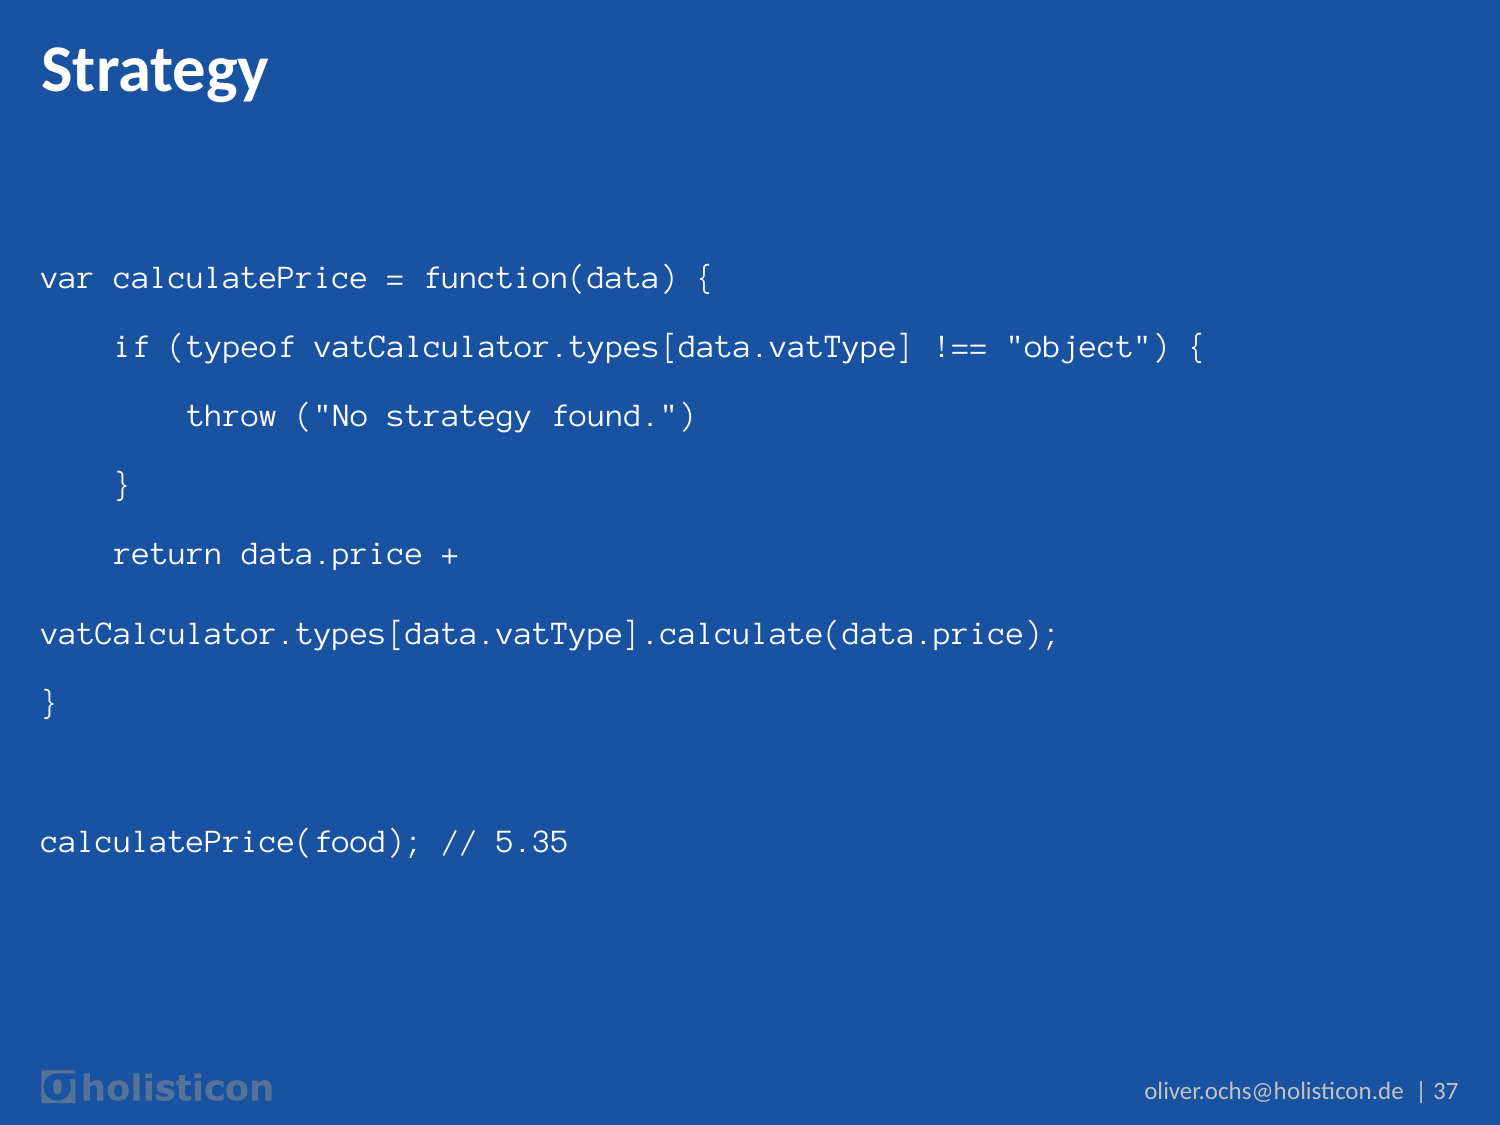

# Strategy
var calculatePrice = function(data) {
    if (typeof vatCalculator.types[data.vatType] !== "object") {
        throw ("No strategy found.")
    }
    return data.price +
						vatCalculator.types[data.vatType].calculate(data.price);
}

calculatePrice(food); // 5.35